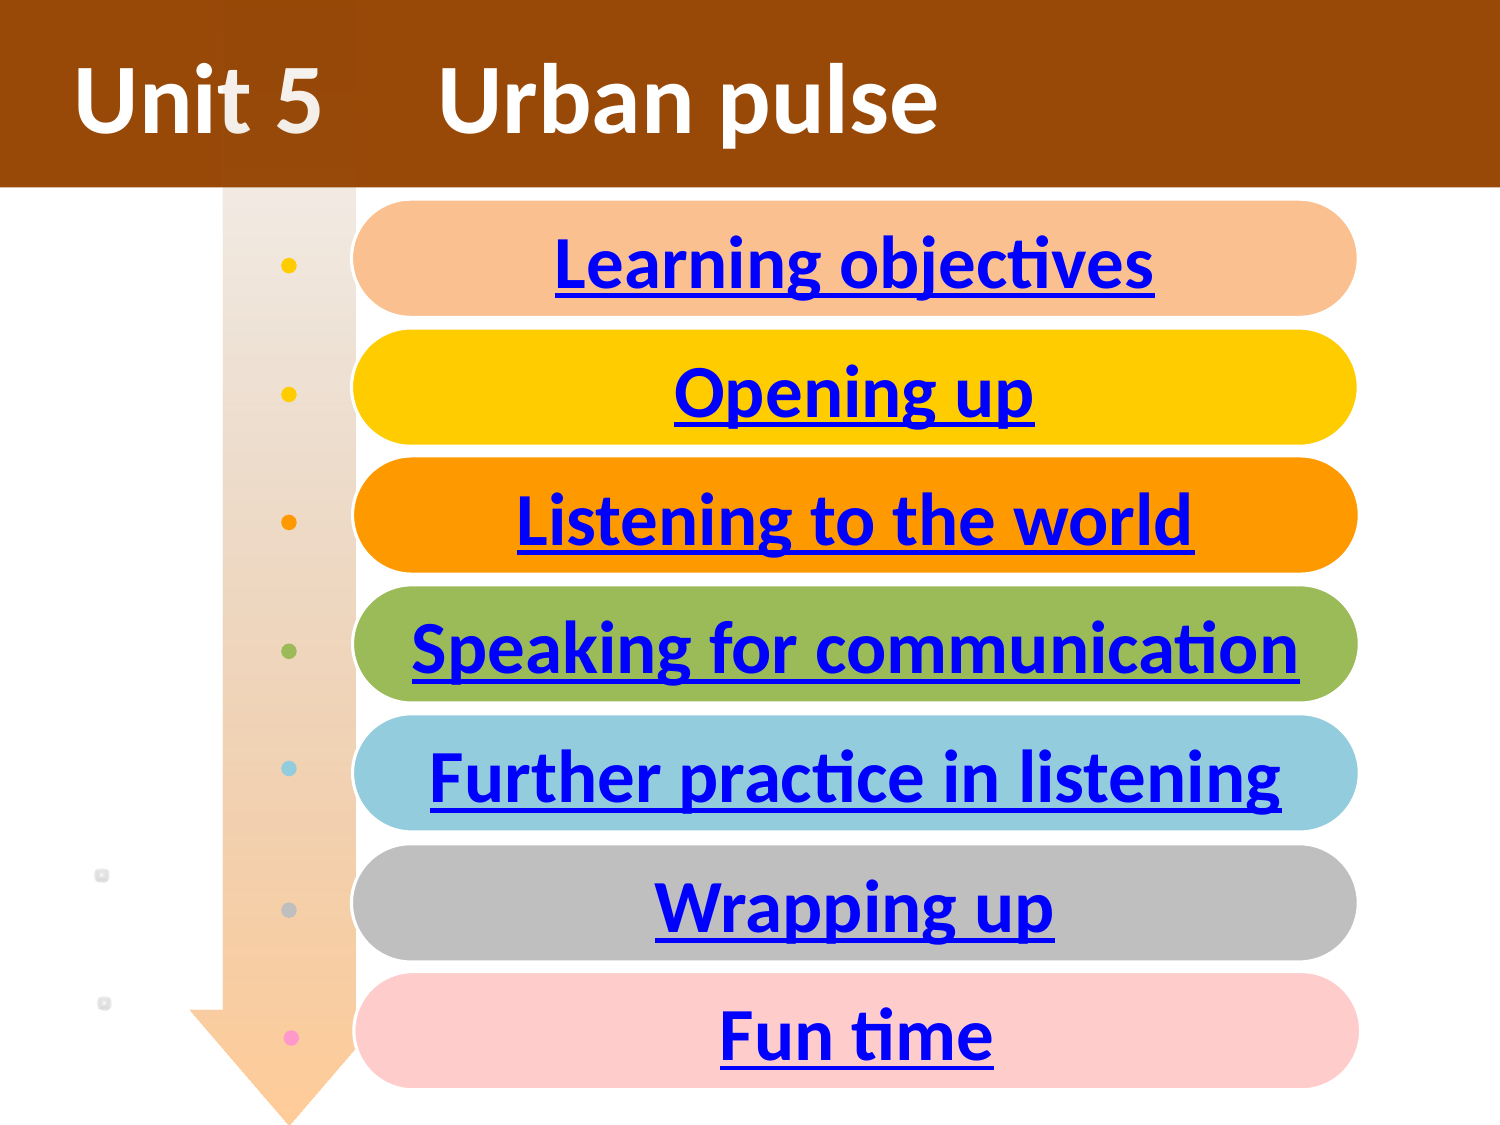

Unit 5     Urban pulse
Learning objectives

Opening up

Listening to the world

Speaking for communication

Further practice in listening

Wrapping up

Fun time